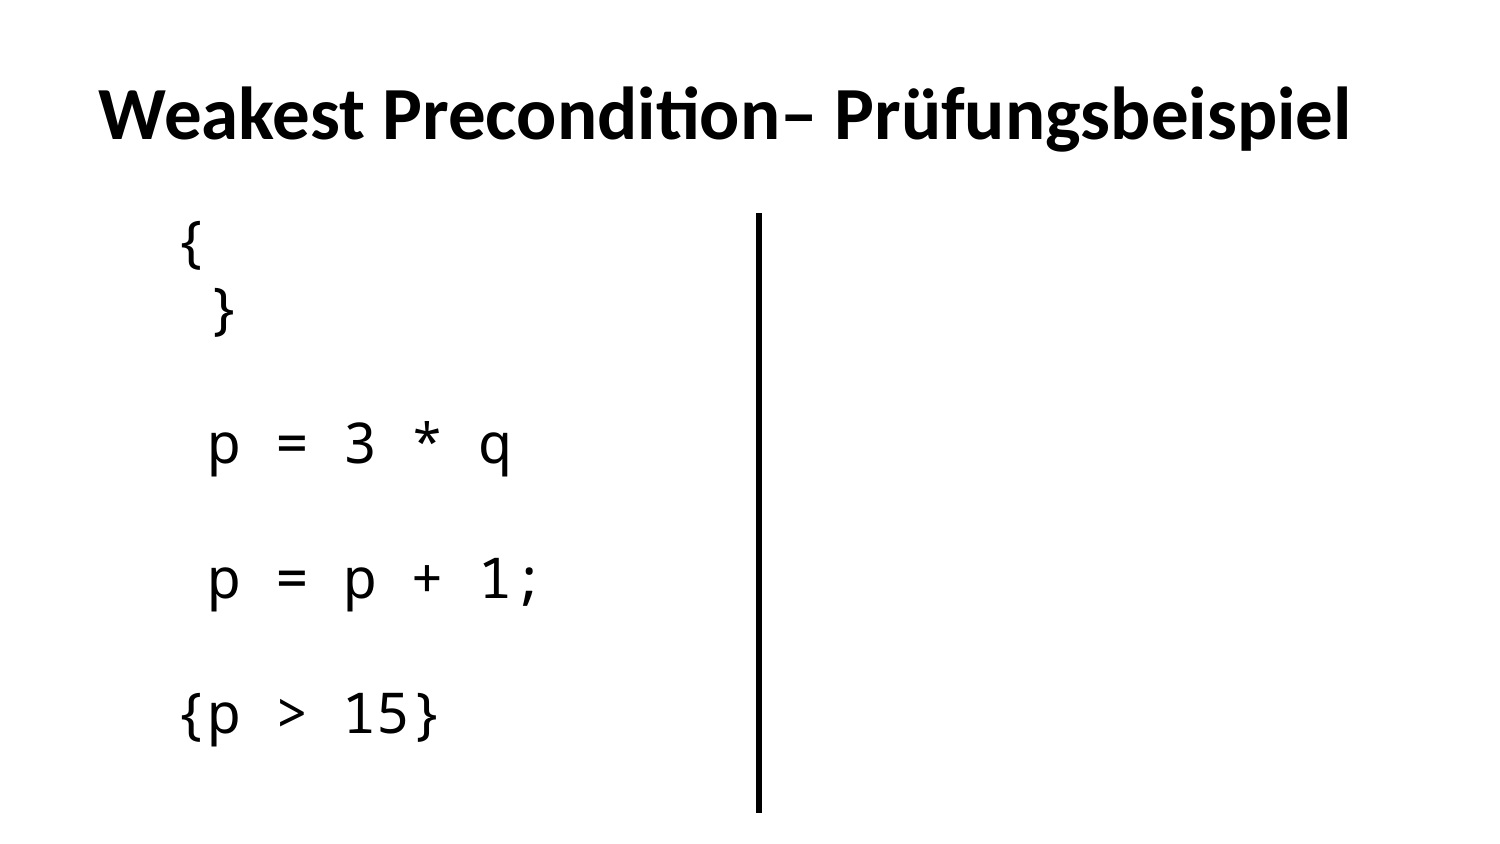

# Weakest Precondition– Prüfungsbeispiel
{               }

 p = 3 * q

 p = p + 1;

{p > 15}